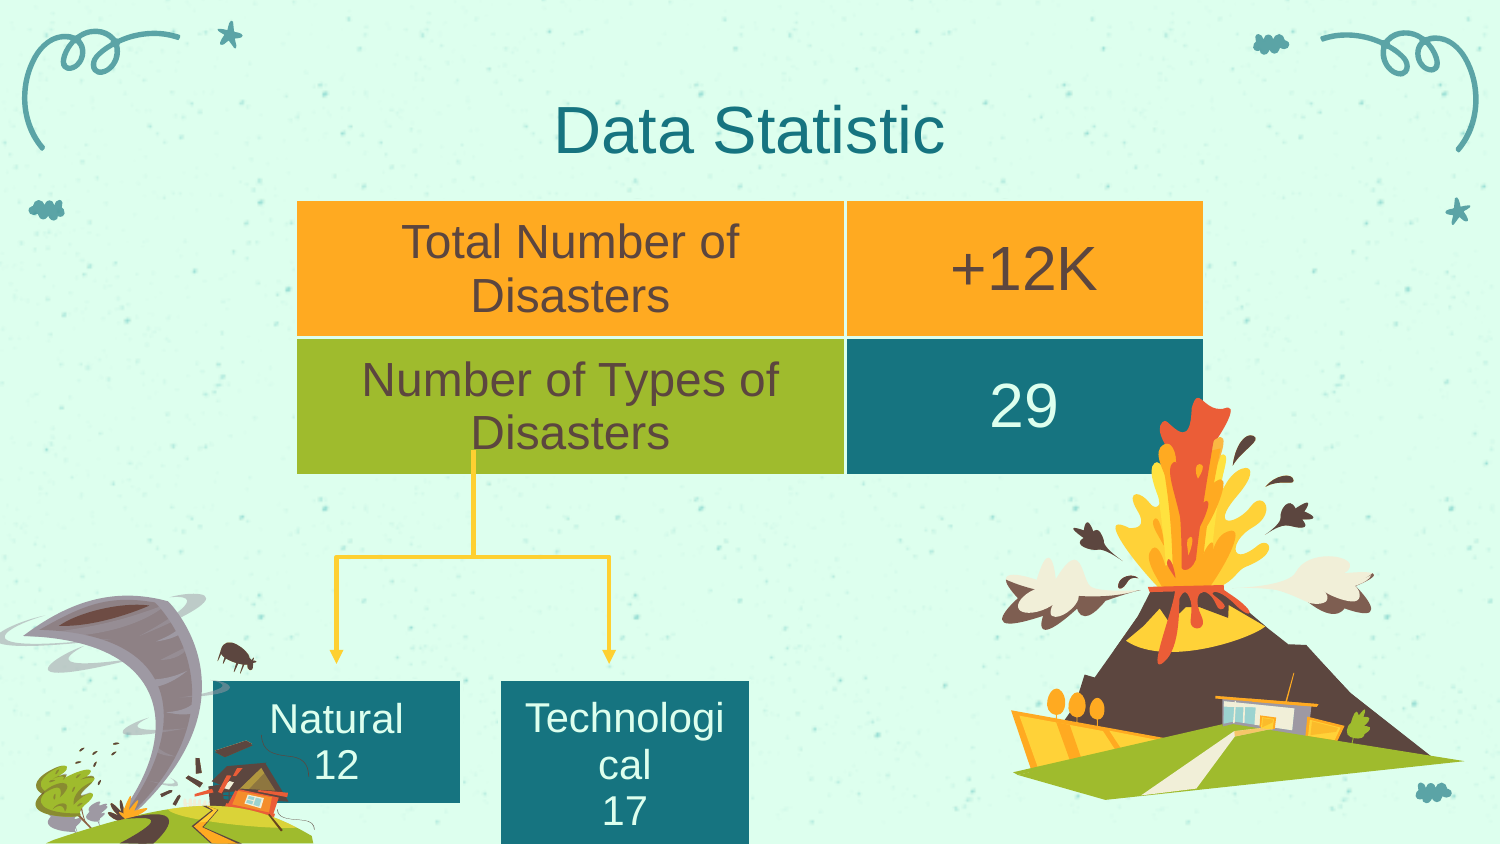

# Data Statistic
| Total Number of Disasters | +12K |
| --- | --- |
| Number of Types of Disasters | 29 |

| Natural 12 |
| --- |
| Technological 17 |
| --- |